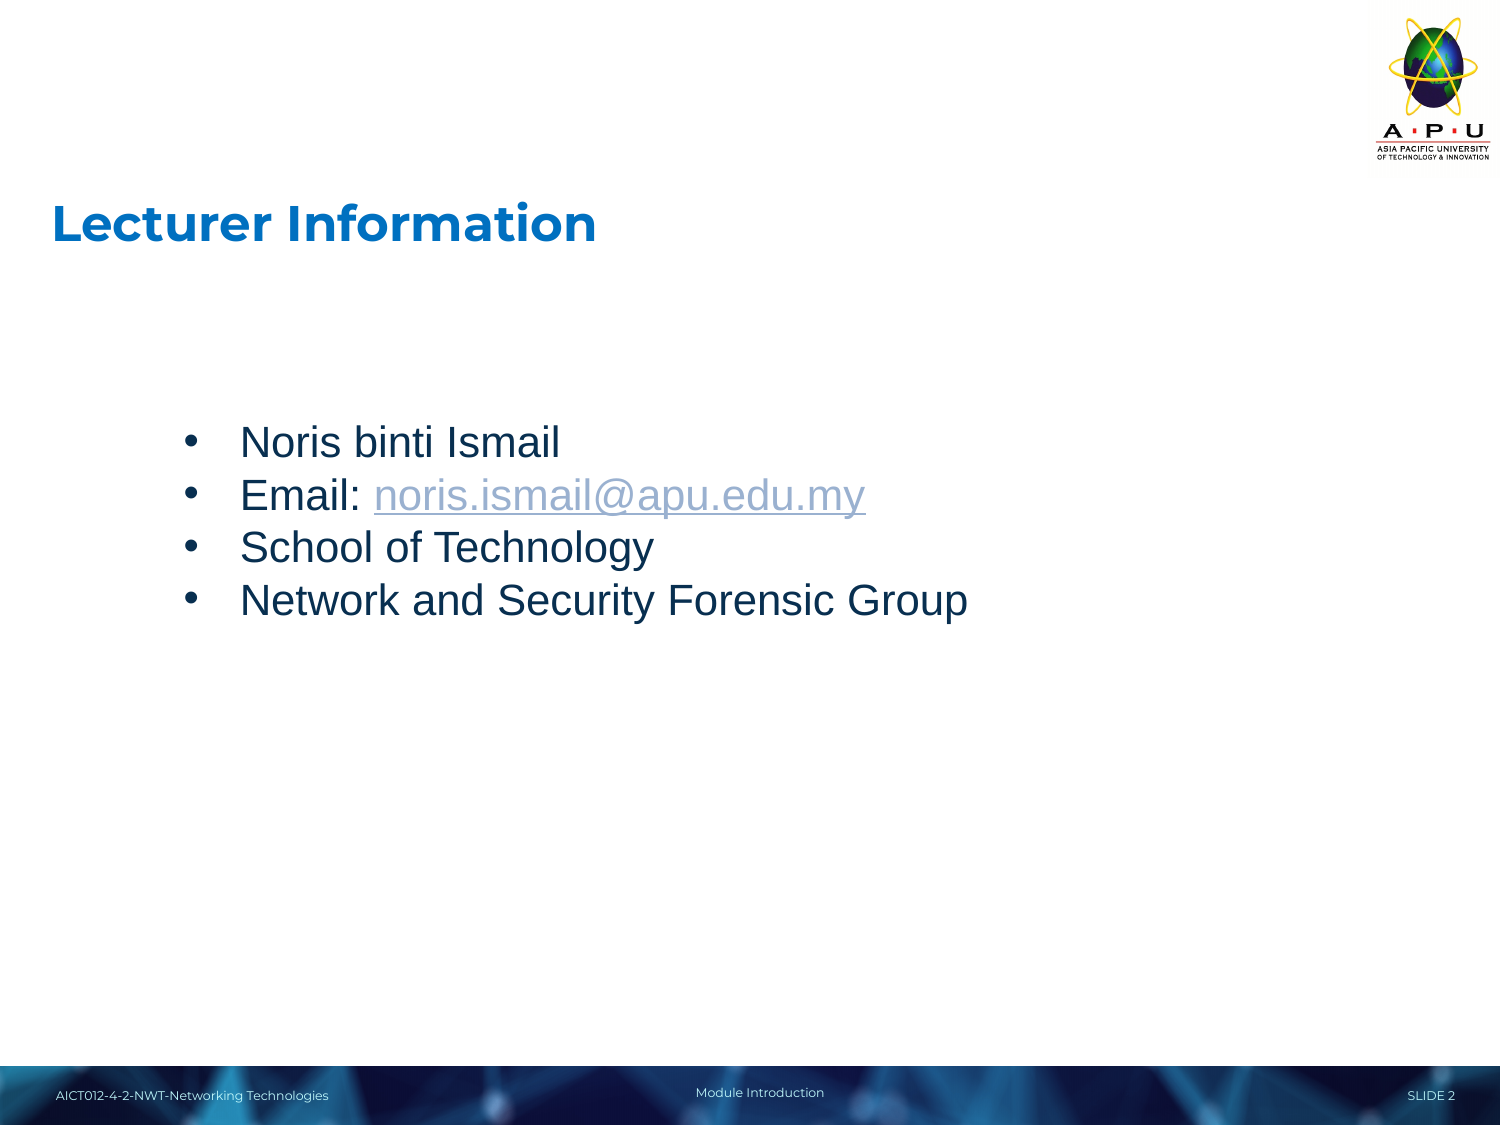

# Lecturer Information
Noris binti Ismail
Email: noris.ismail@apu.edu.my
School of Technology
Network and Security Forensic Group